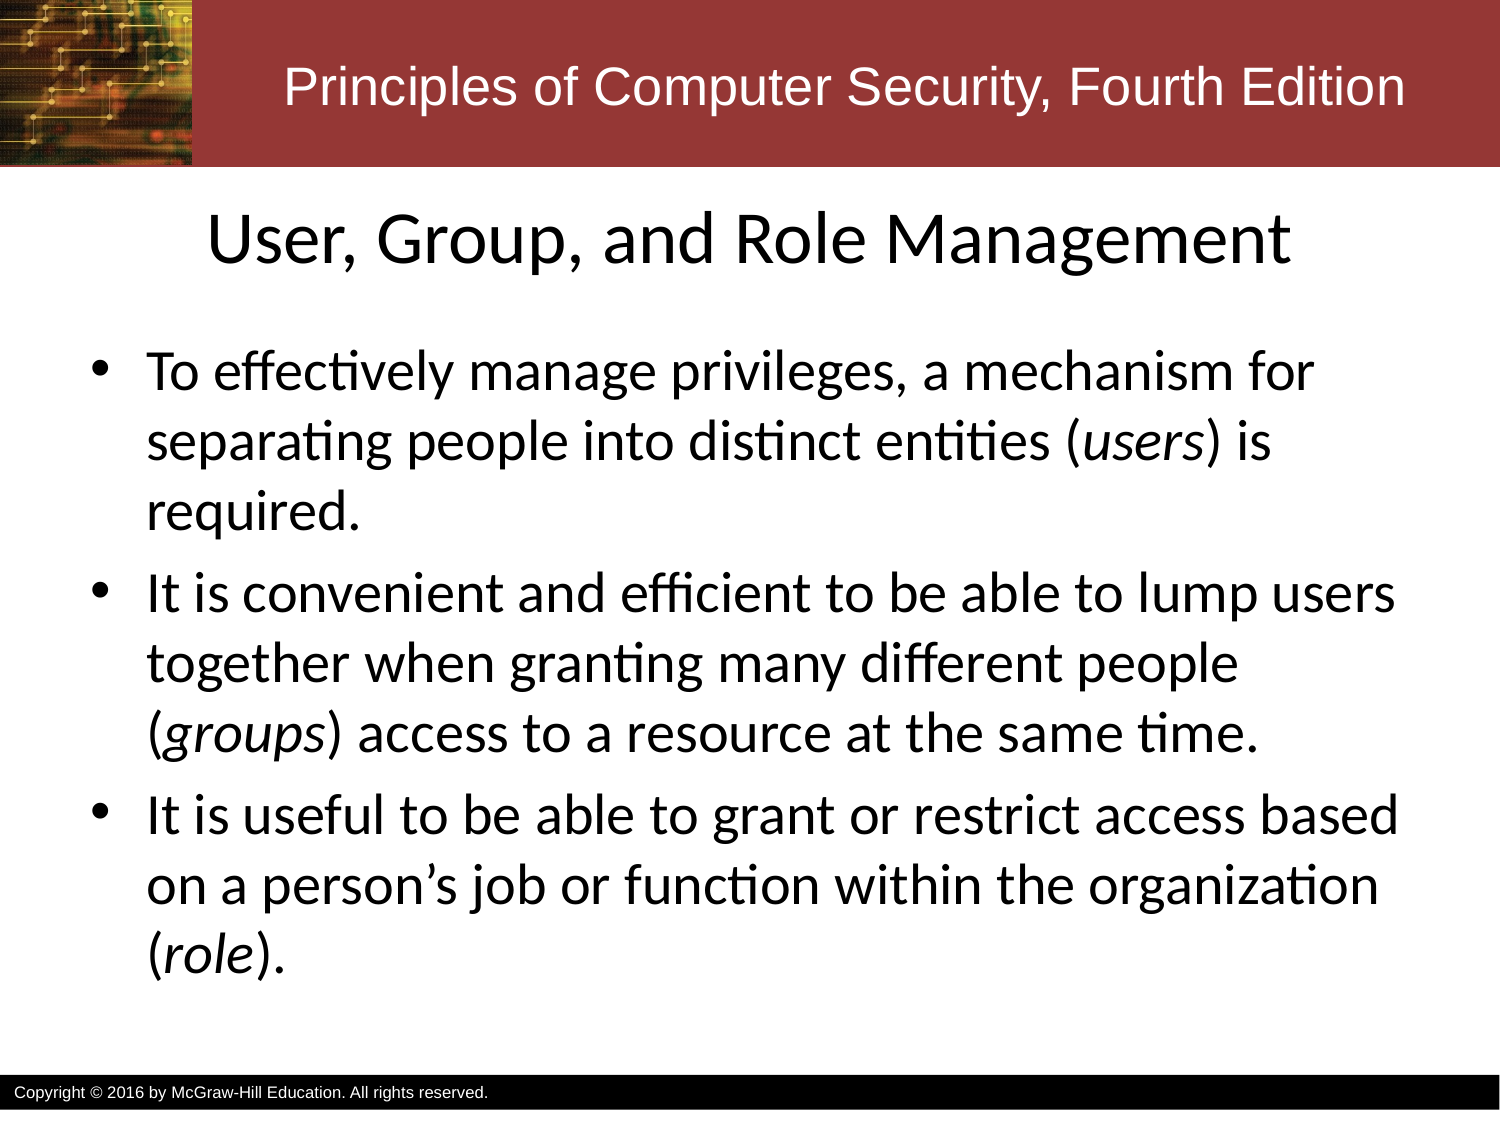

# User, Group, and Role Management
To effectively manage privileges, a mechanism for separating people into distinct entities (users) is required.
It is convenient and efficient to be able to lump users together when granting many different people (groups) access to a resource at the same time.
It is useful to be able to grant or restrict access based on a person’s job or function within the organization (role).